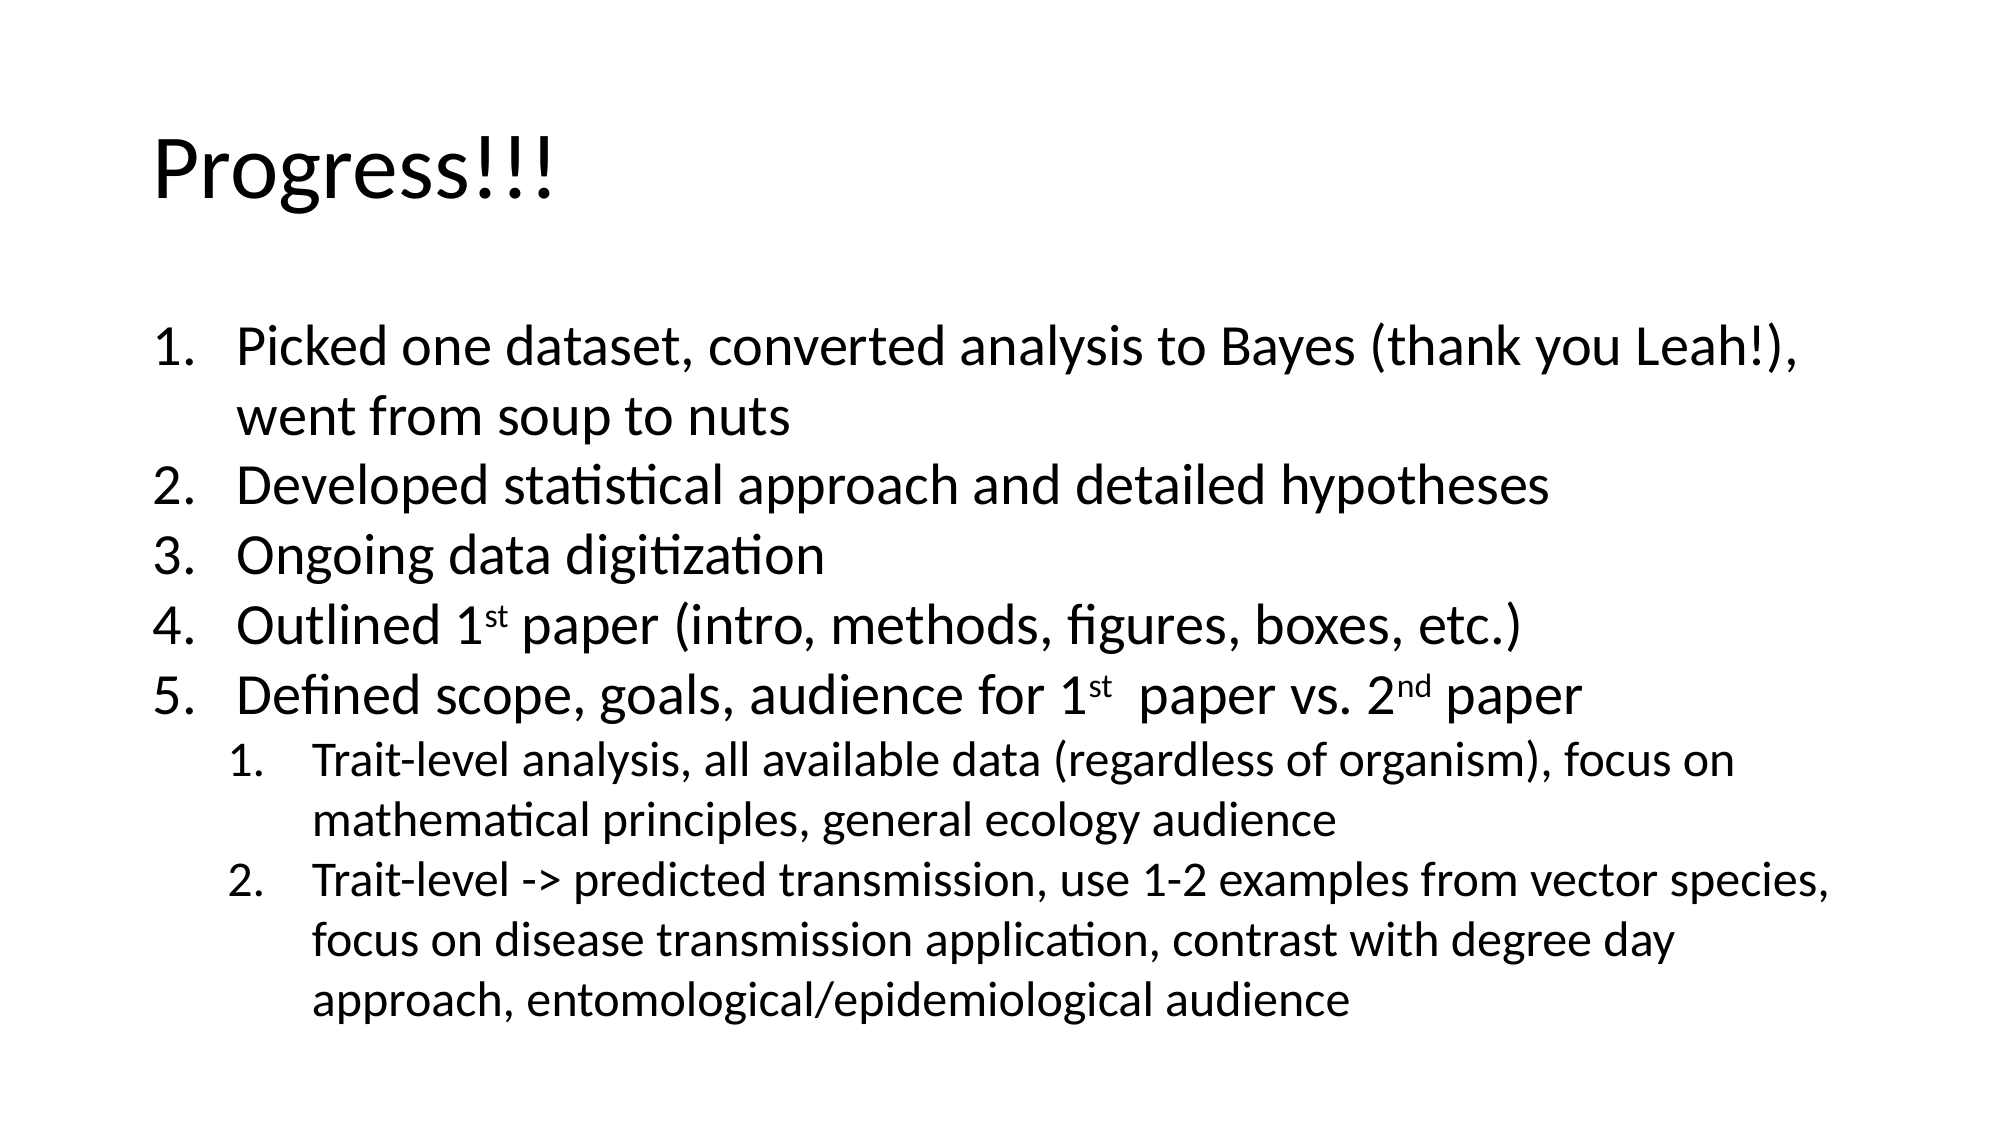

# Progress!!!
Picked one dataset, converted analysis to Bayes (thank you Leah!), went from soup to nuts
Developed statistical approach and detailed hypotheses
Ongoing data digitization
Outlined 1st paper (intro, methods, figures, boxes, etc.)
Defined scope, goals, audience for 1st  paper vs. 2nd paper
Trait-level analysis, all available data (regardless of organism), focus on mathematical principles, general ecology audience
Trait-level -> predicted transmission, use 1-2 examples from vector species, focus on disease transmission application, contrast with degree day approach, entomological/epidemiological audience